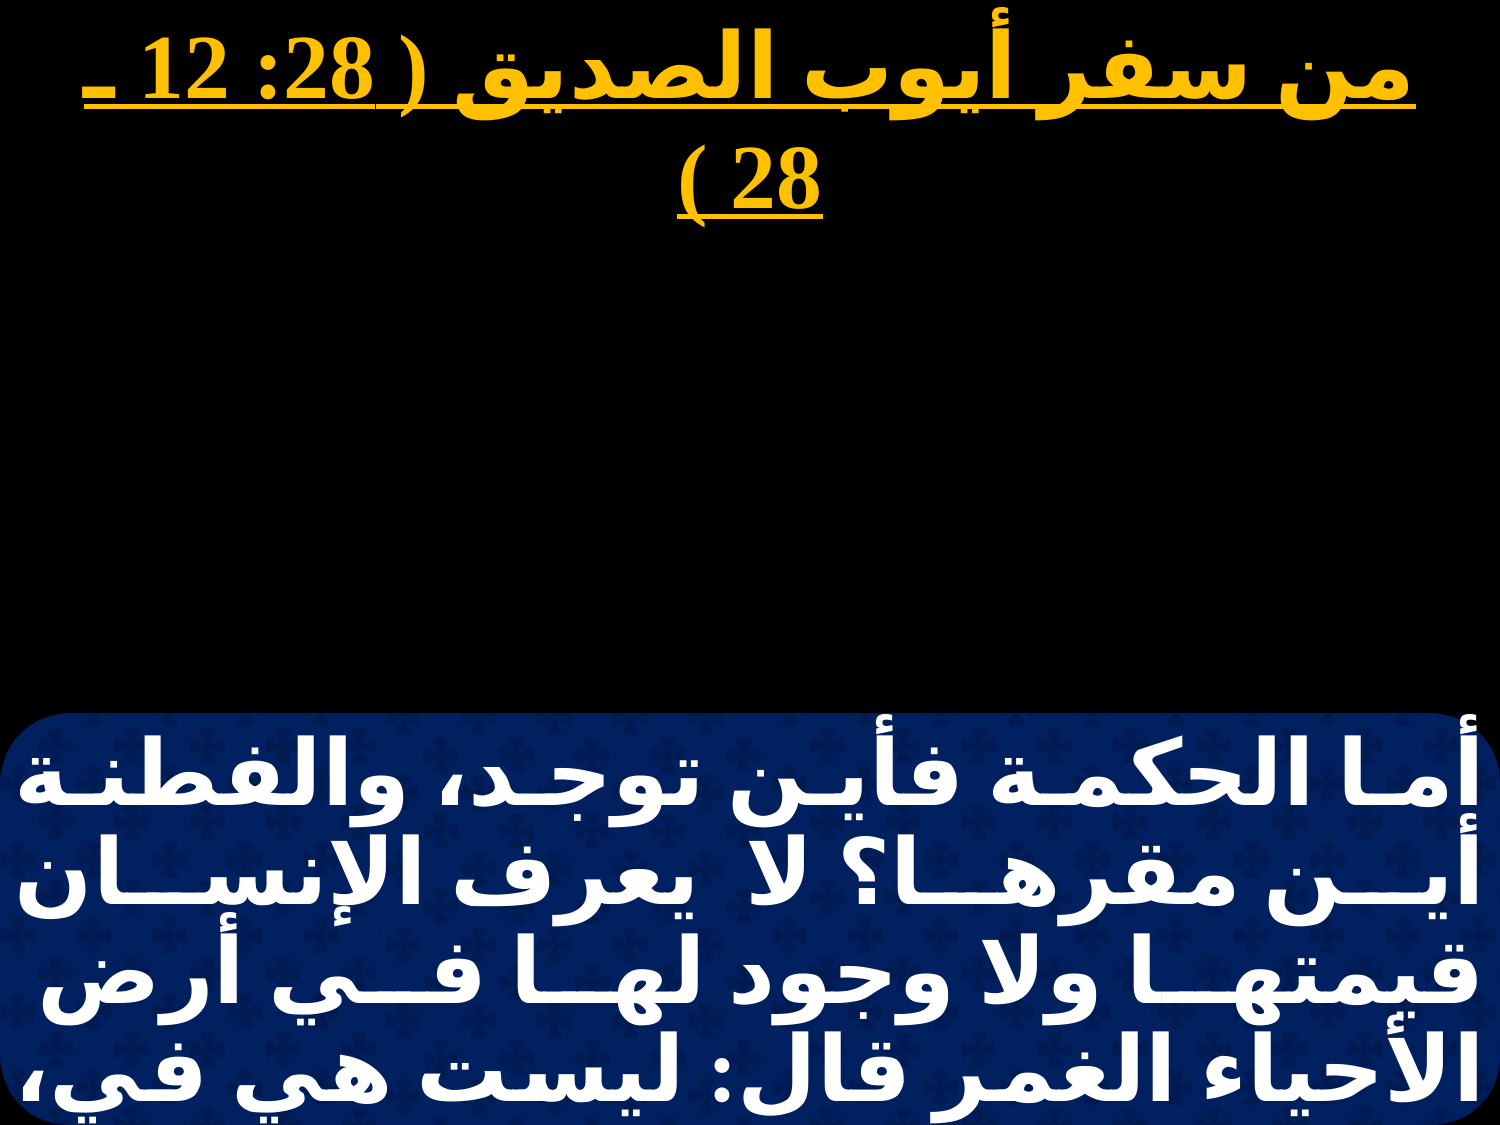

من سفر أيوب الصديق ( 28: 12 ـ 28 )
أما الحكمة فأين توجد، والفطنة أين مقرها؟ لا  يعرف الإنسان قيمتها ولا وجود لها في أرض  الأحياء الغمر قال: ليست هي في، والبحر قال:  ليست هي عندي. لا يعطى الإبريز بدلا منها، ولا